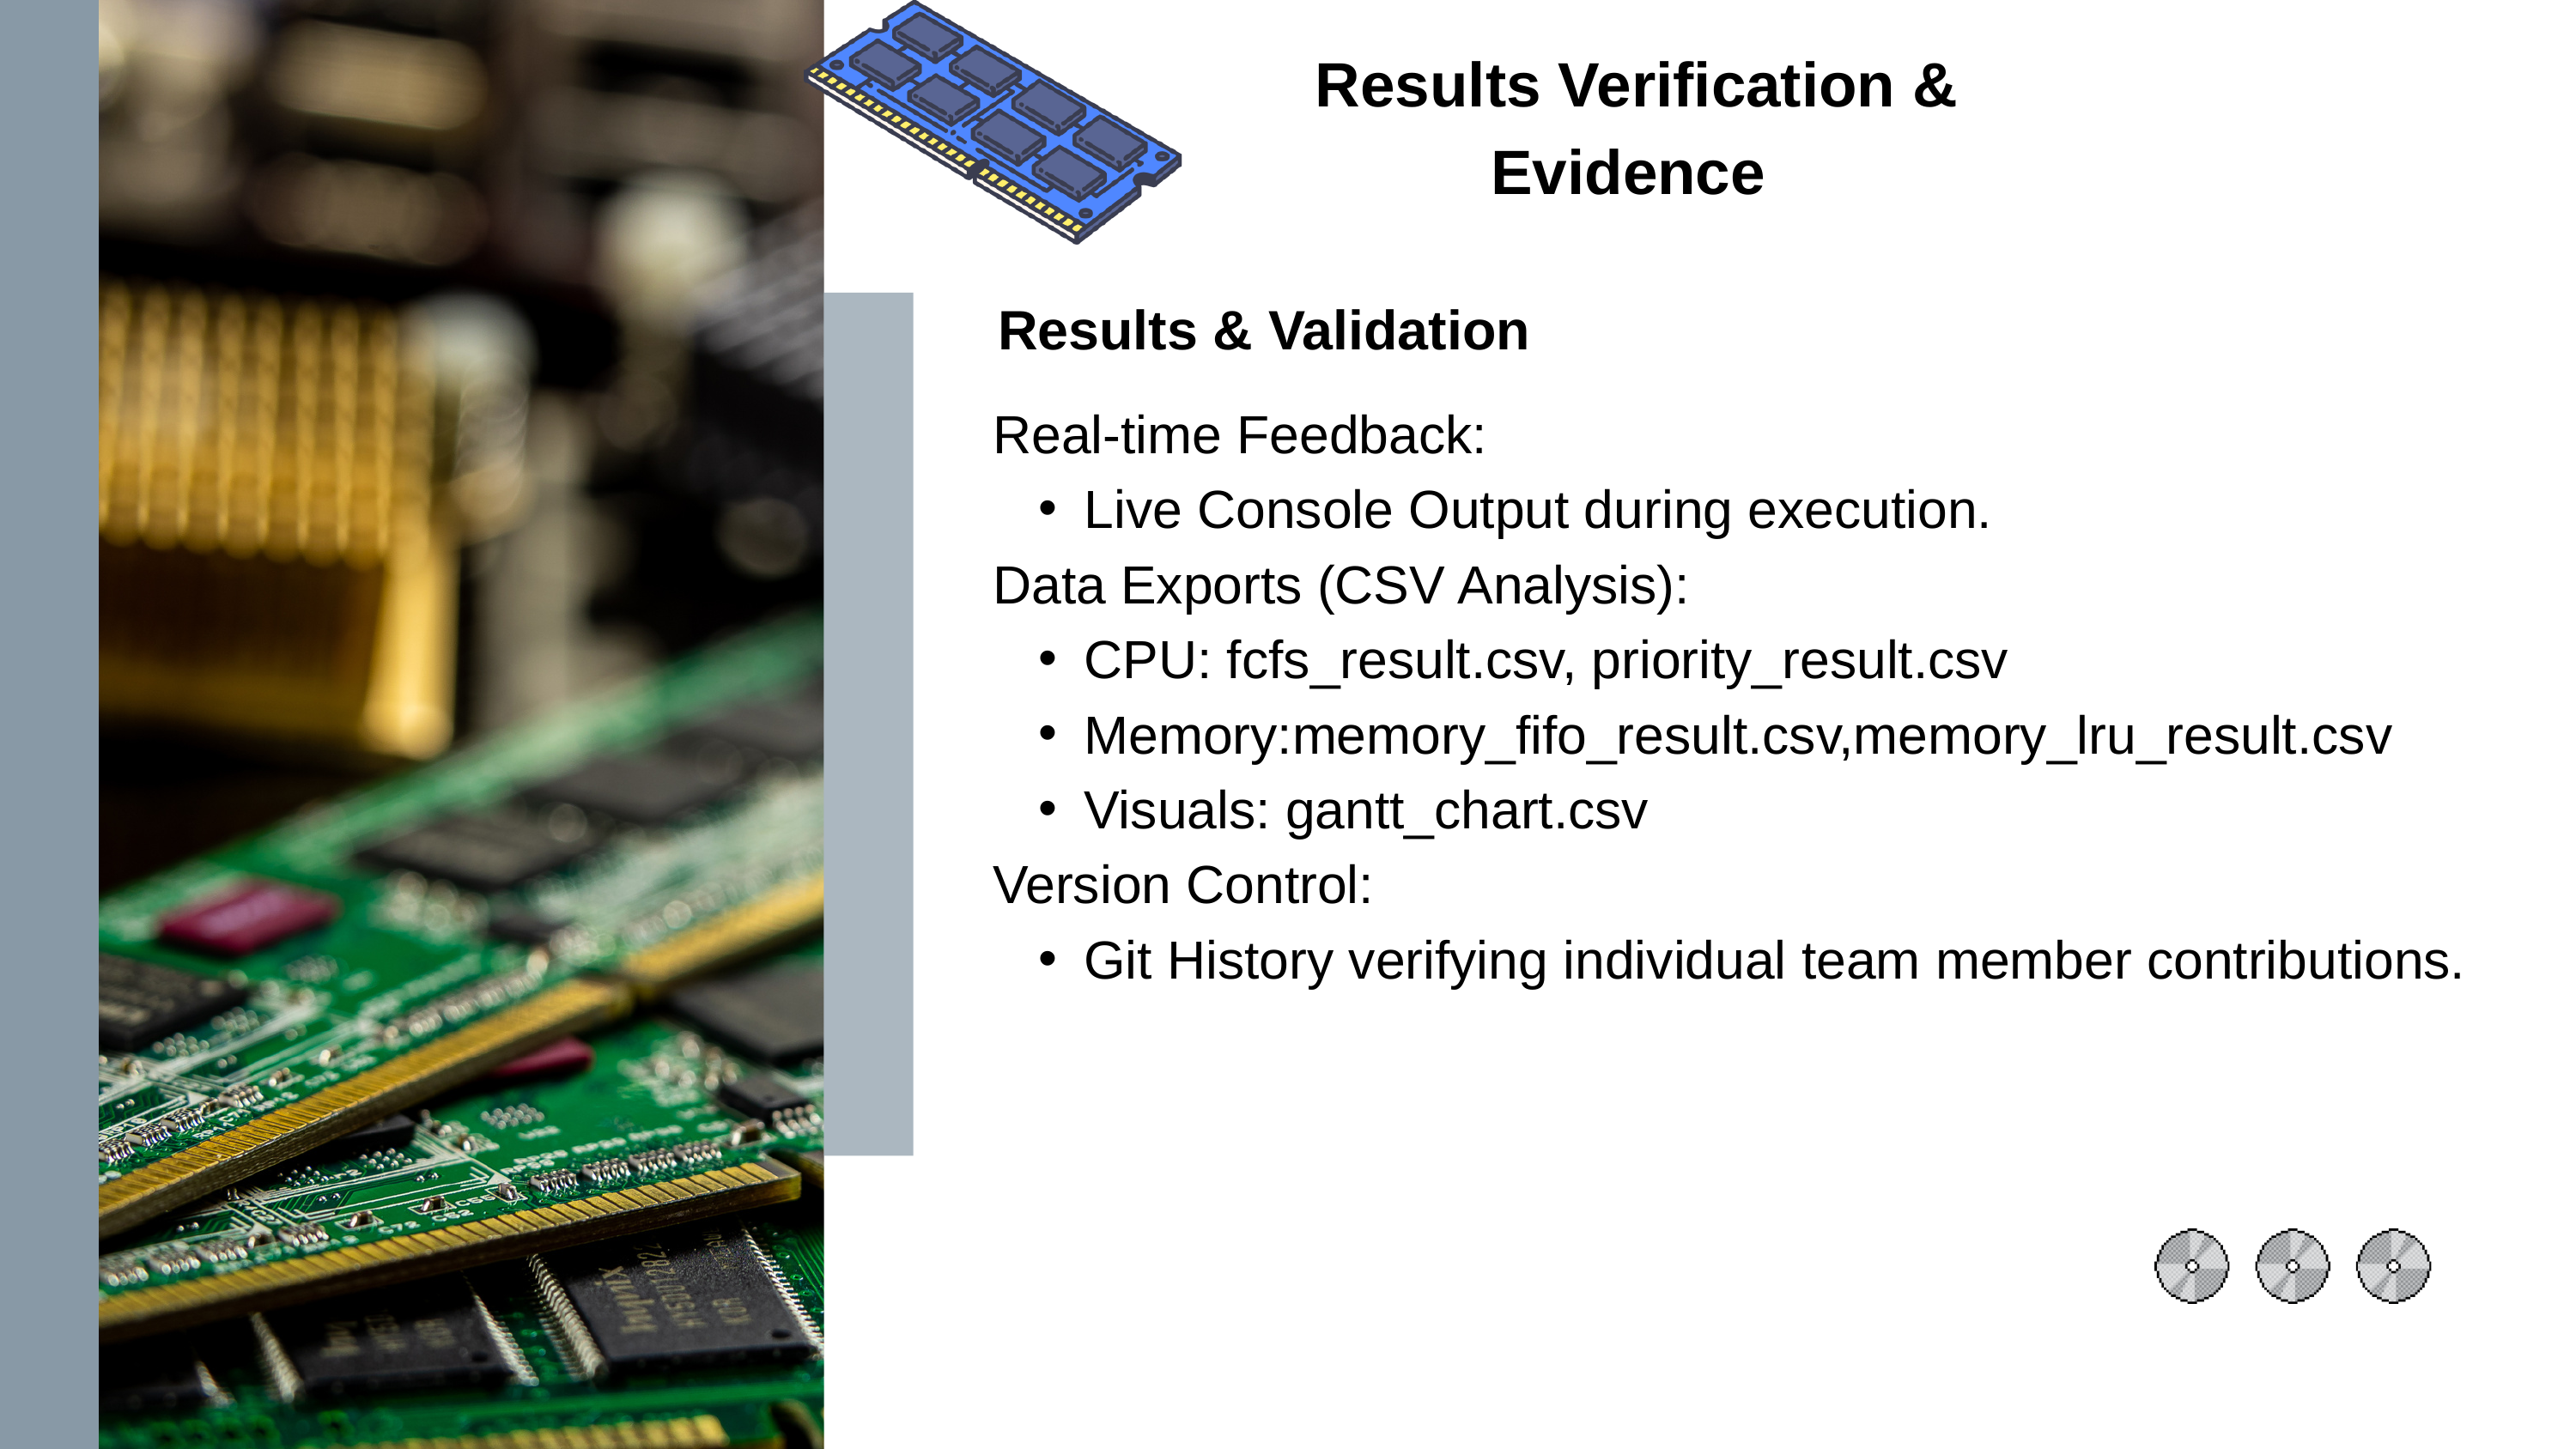

Results Verification & Evidence
Results & Validation

Real-time Feedback:
Live Console Output during execution.
Data Exports (CSV Analysis):
CPU: fcfs_result.csv, priority_result.csv
Memory:memory_fifo_result.csv,memory_lru_result.csv
Visuals: gantt_chart.csv
Version Control:
Git History verifying individual team member contributions.